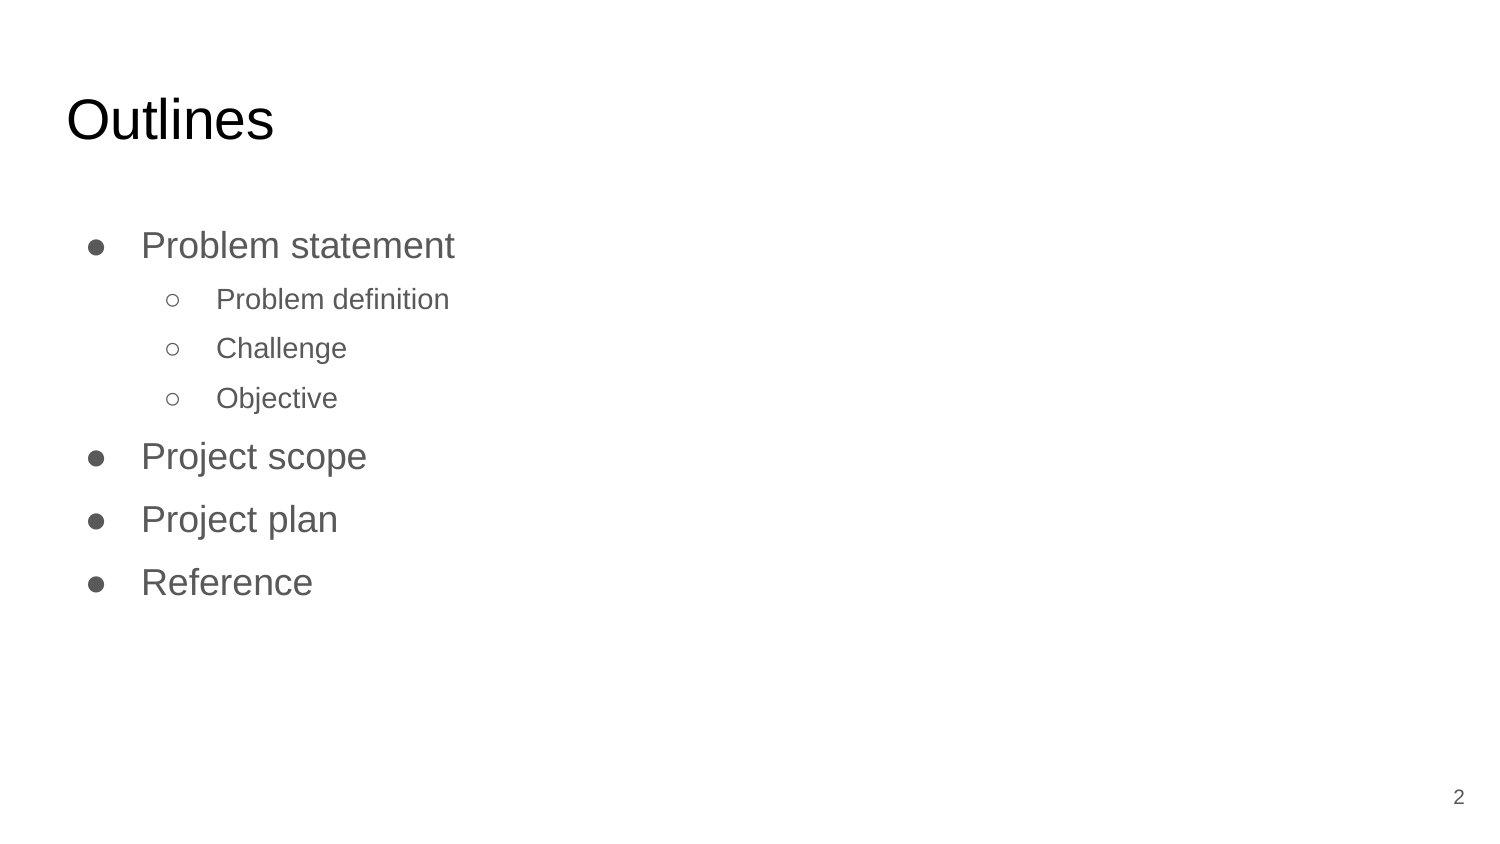

# Outlines
Problem statement
Problem definition
Challenge
Objective
Project scope
Project plan
Reference
2